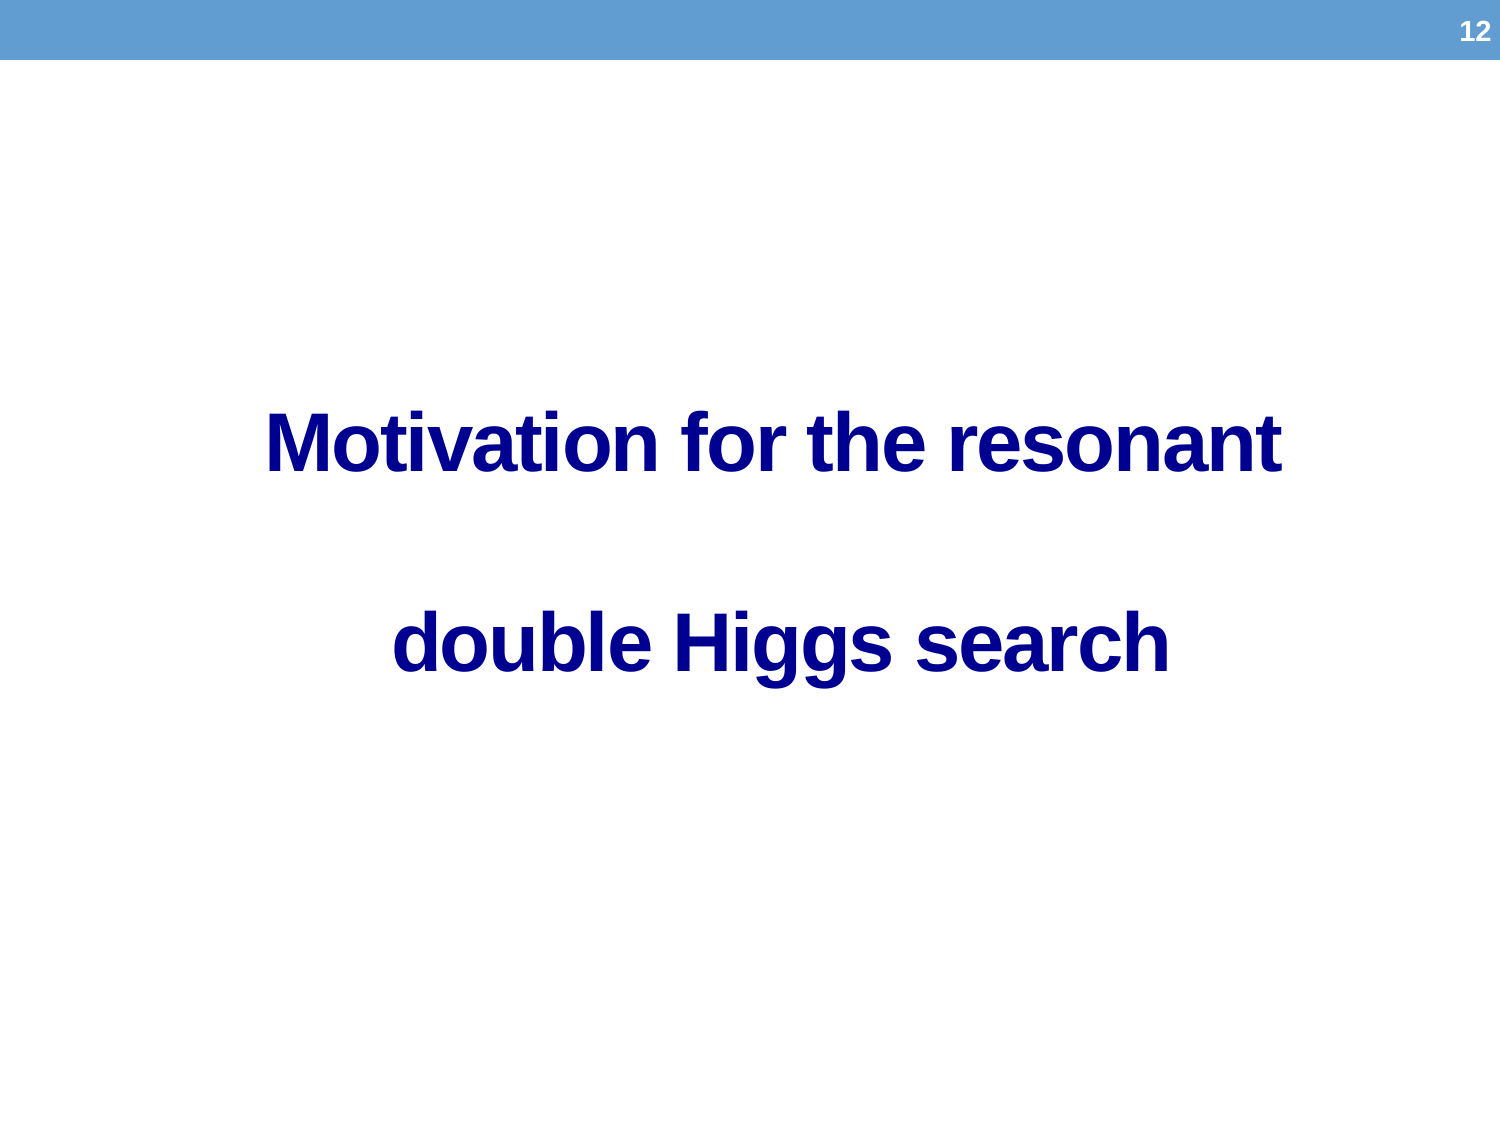

12
# Motivation for the resonant double Higgs search